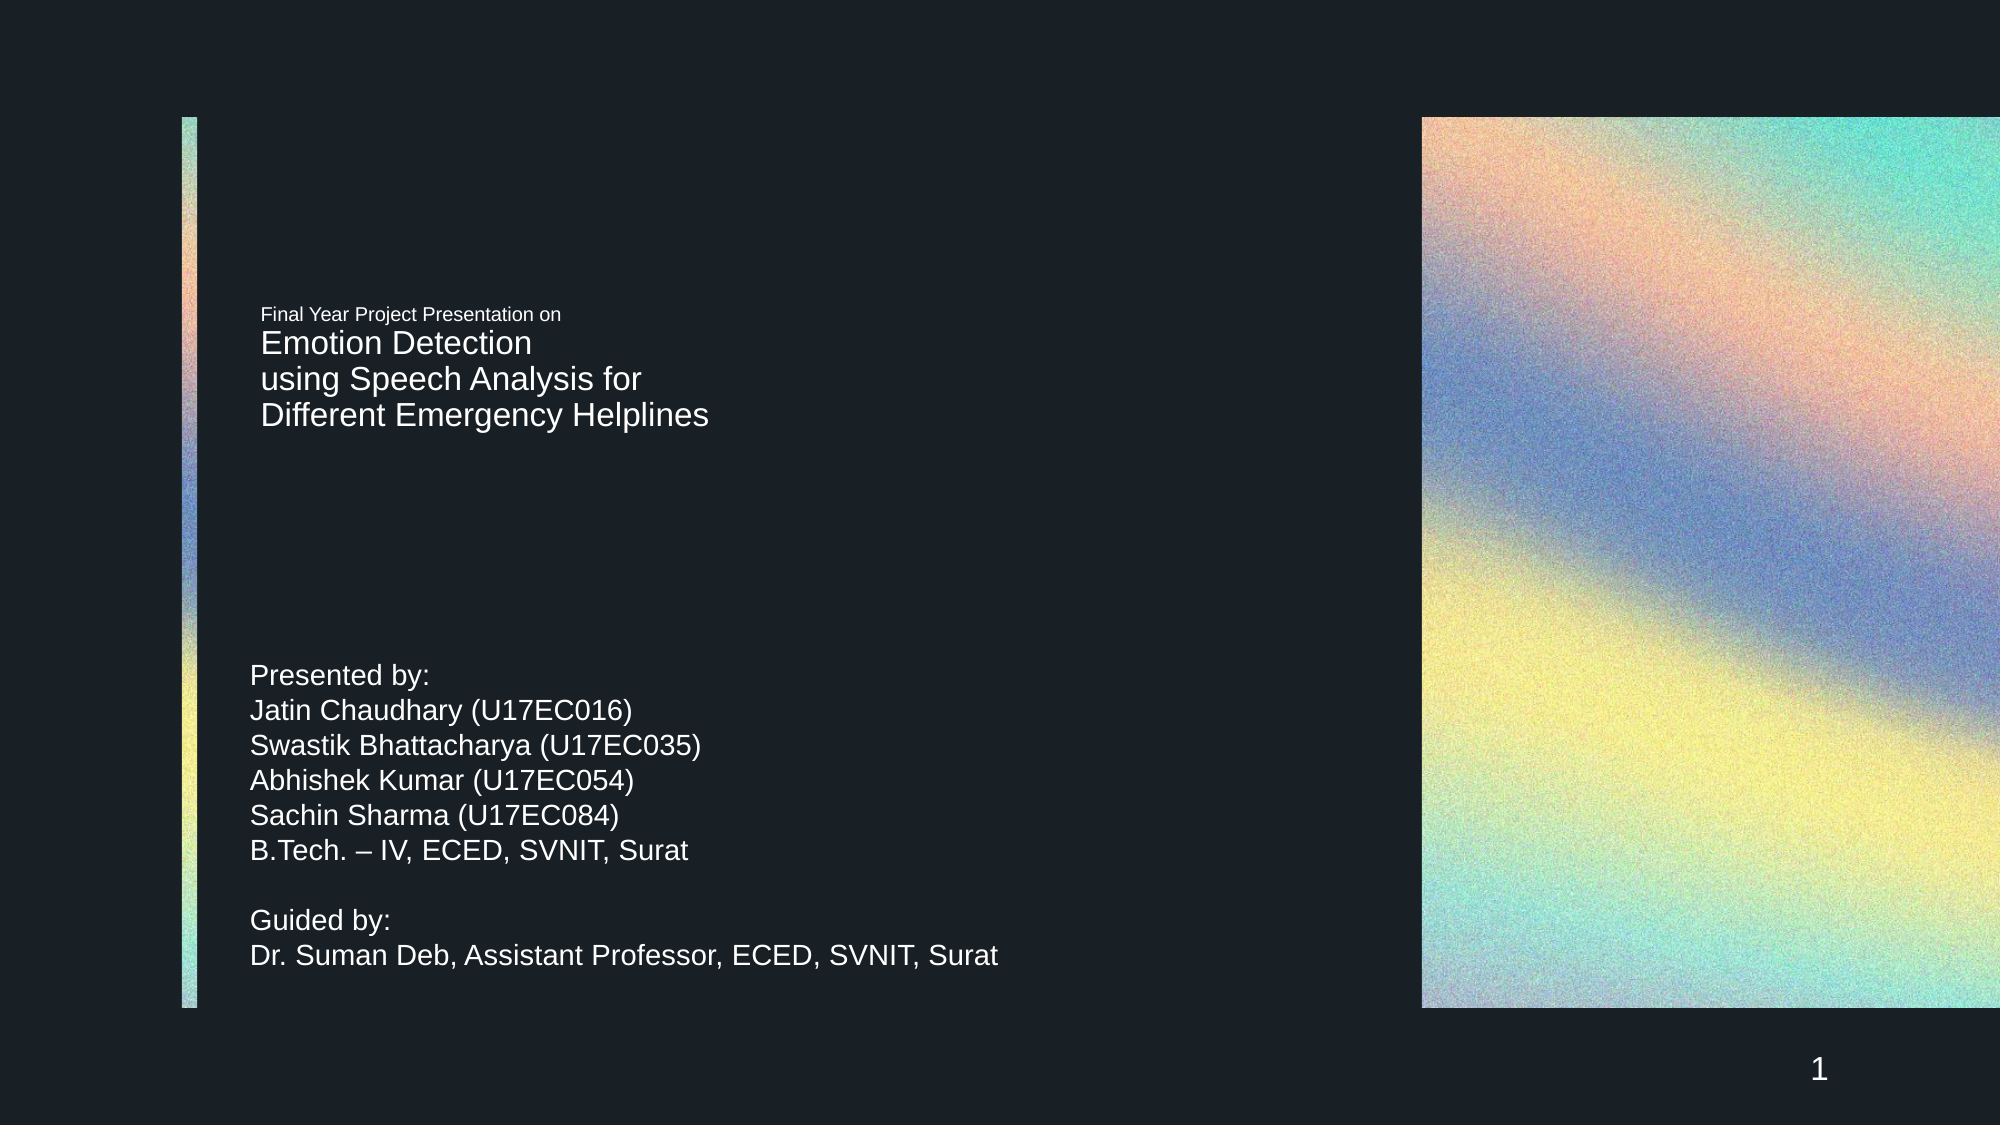

# Final Year Project Presentation on Emotion Detection using Speech Analysis for Different Emergency Helplines
Presented by:
Jatin Chaudhary (U17EC016)
Swastik Bhattacharya (U17EC035)
Abhishek Kumar (U17EC054)
Sachin Sharma (U17EC084)
B.Tech. – IV, ECED, SVNIT, Surat

Guided by:
Dr. Suman Deb, Assistant Professor, ECED, SVNIT, Surat
1